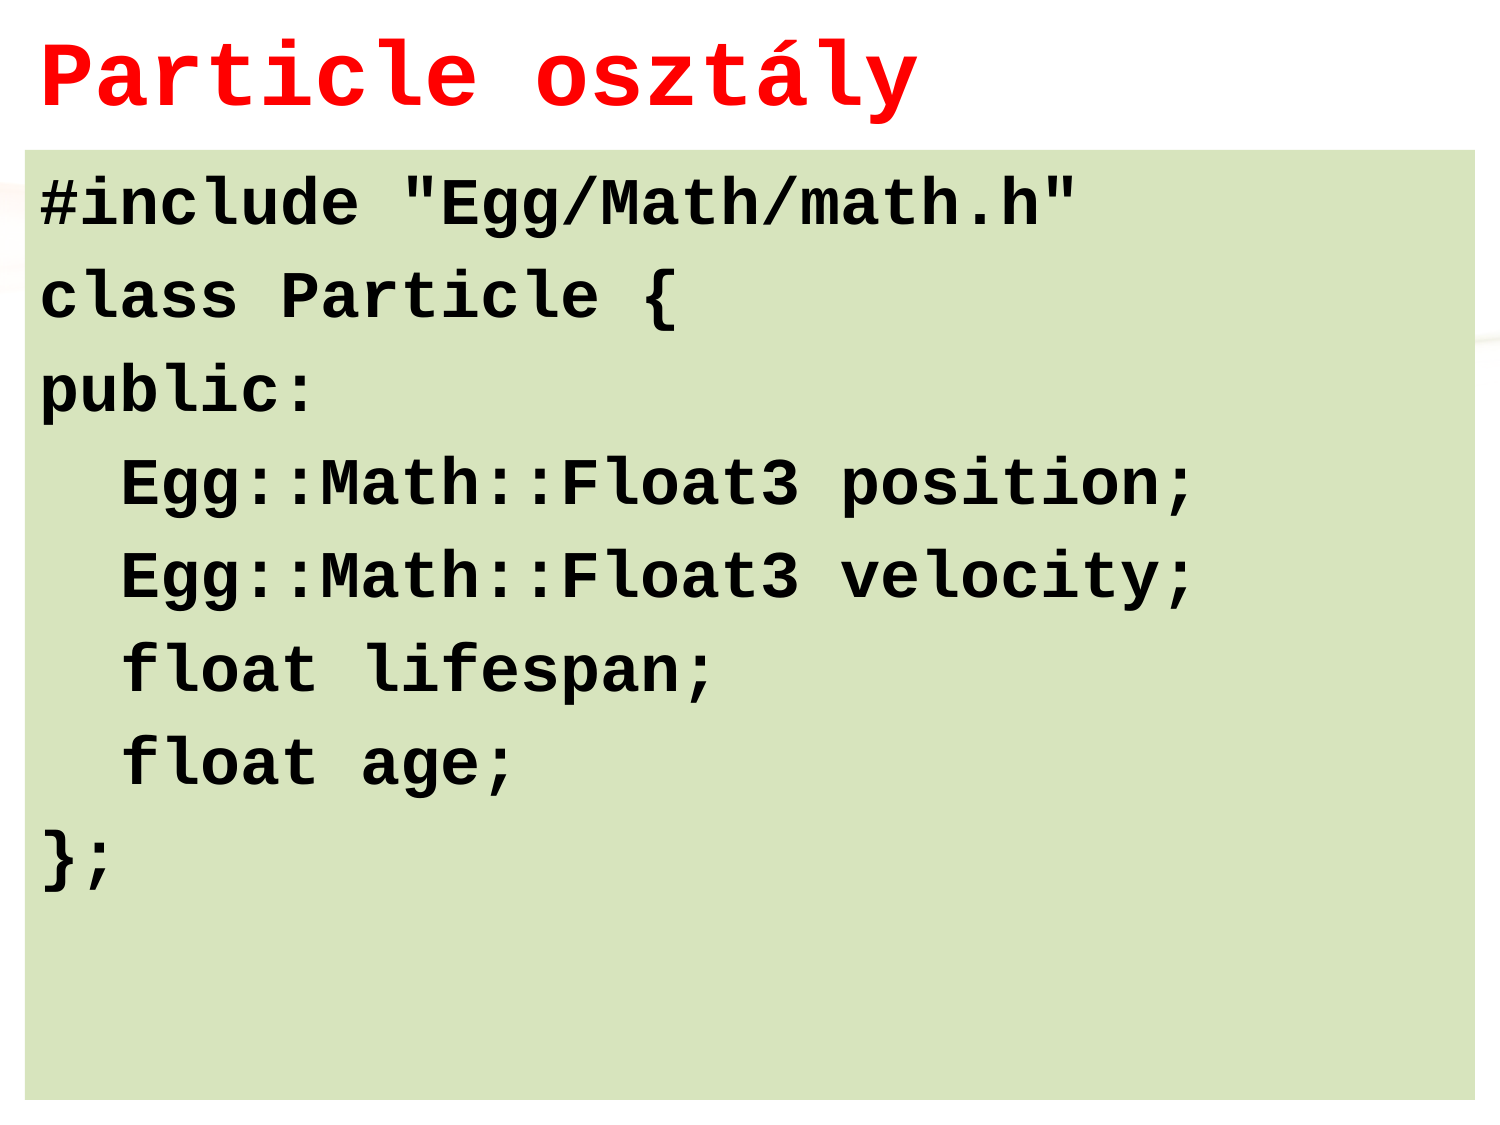

# Particle osztály
#include "Egg/Math/math.h"
class Particle {
public:
  Egg::Math::Float3 position;
  Egg::Math::Float3 velocity;
  float lifespan;
  float age;
};